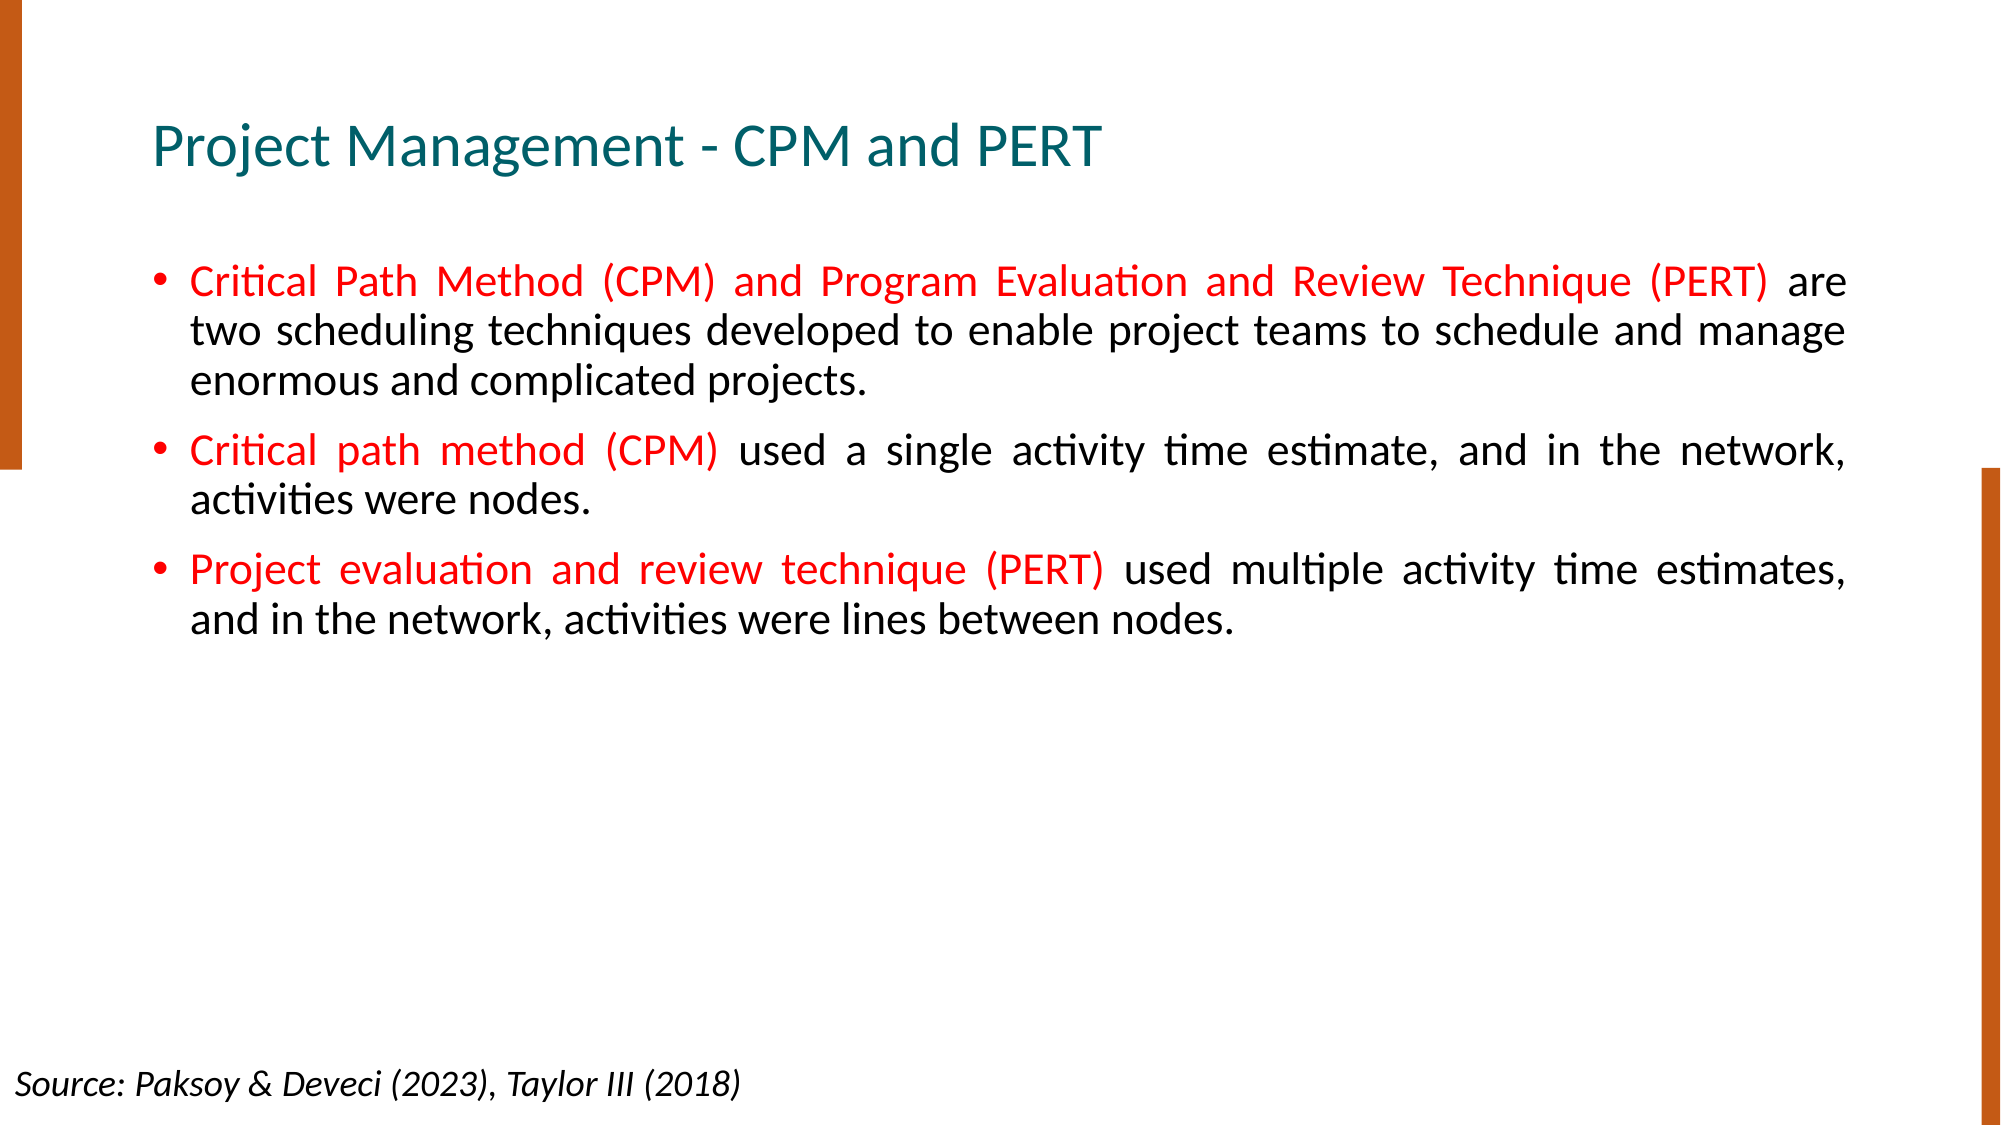

# Project Management - CPM and PERT
Critical Path Method (CPM) and Program Evaluation and Review Technique (PERT) are two scheduling techniques developed to enable project teams to schedule and manage enormous and complicated projects.
Critical path method (CPM) used a single activity time estimate, and in the network, activities were nodes.
Project evaluation and review technique (PERT) used multiple activity time estimates, and in the network, activities were lines between nodes.
14
Source: Paksoy & Deveci (2023), Taylor III (2018)